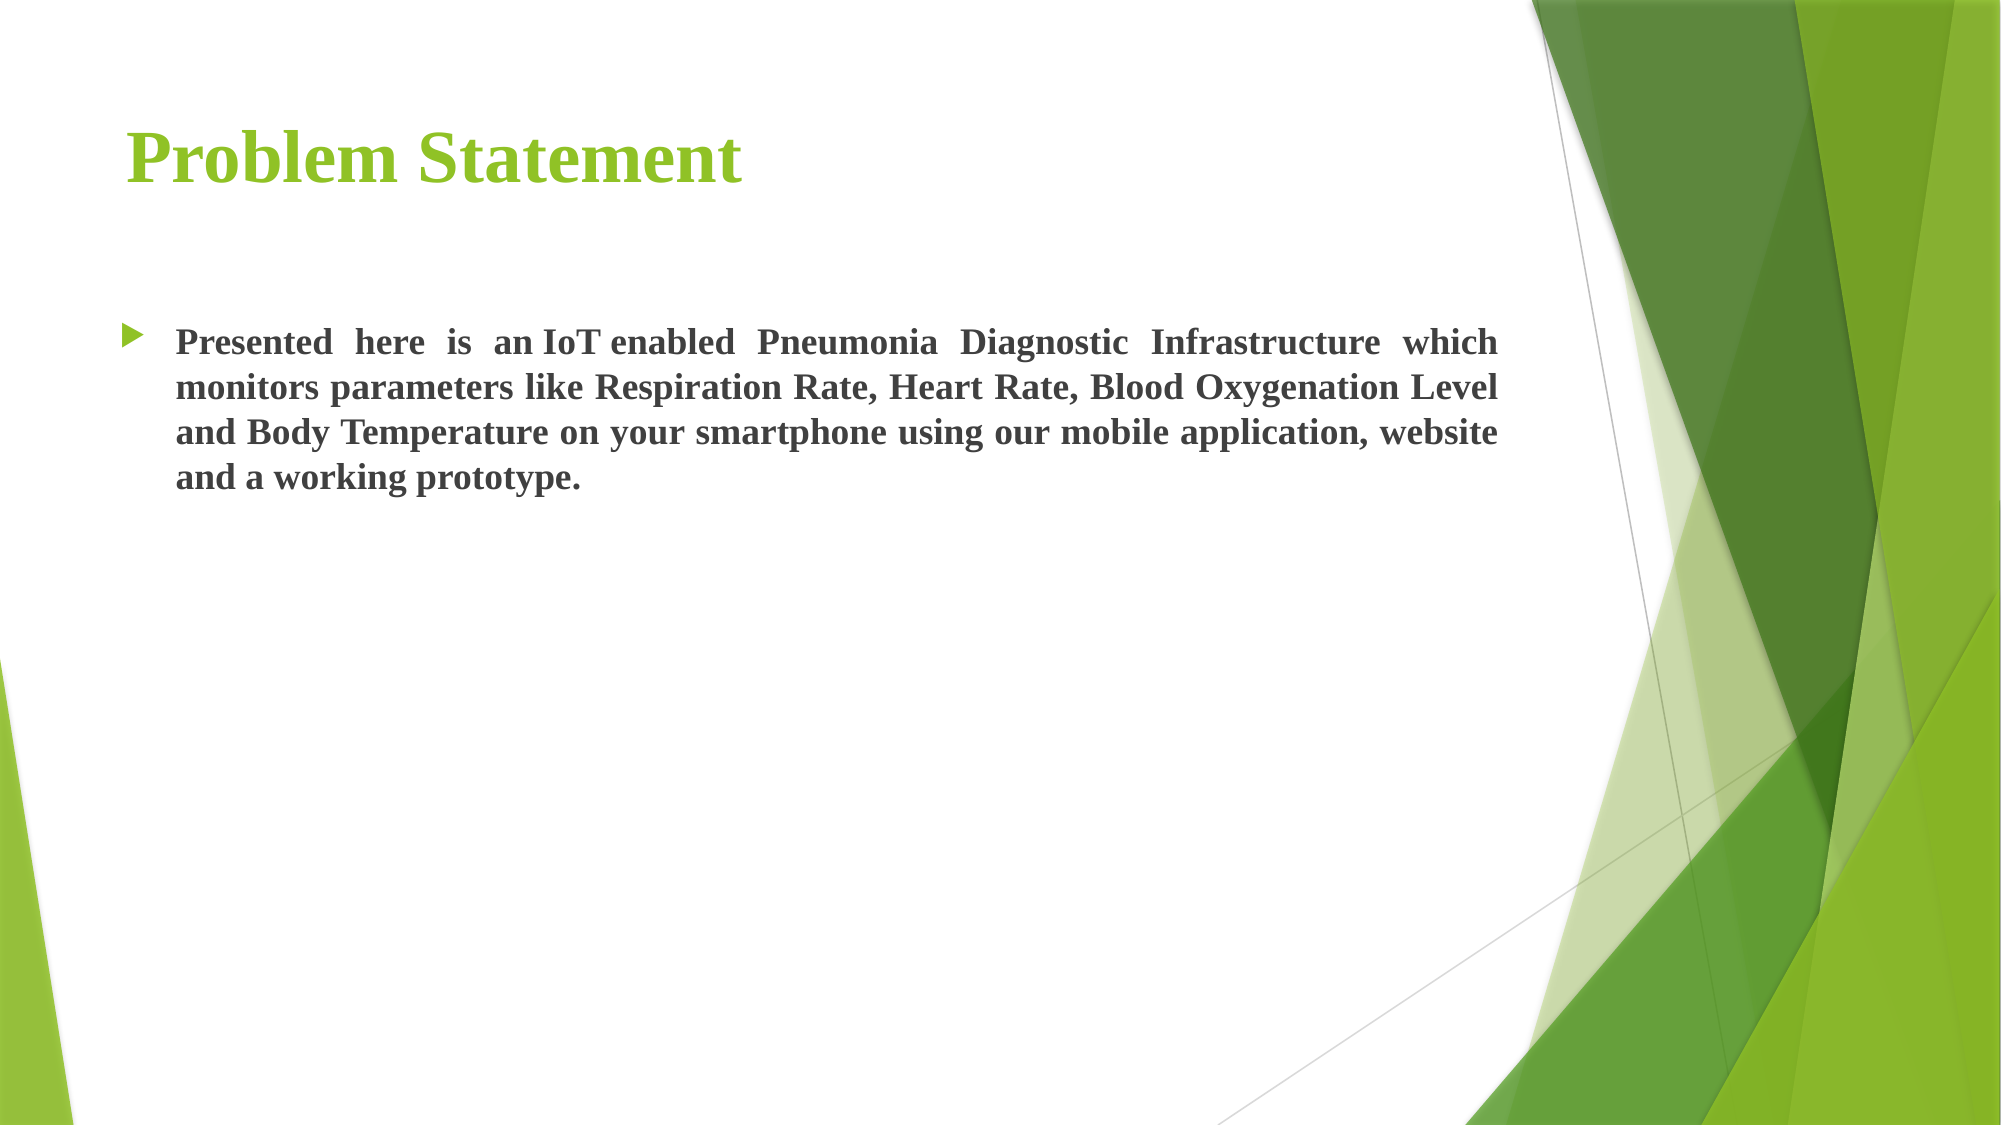

# Problem Statement

Presented here is an IoT enabled Pneumonia Diagnostic Infrastructure which monitors parameters like Respiration Rate, Heart Rate, Blood Oxygenation Level and Body Temperature on your smartphone using our mobile application, website and a working prototype.